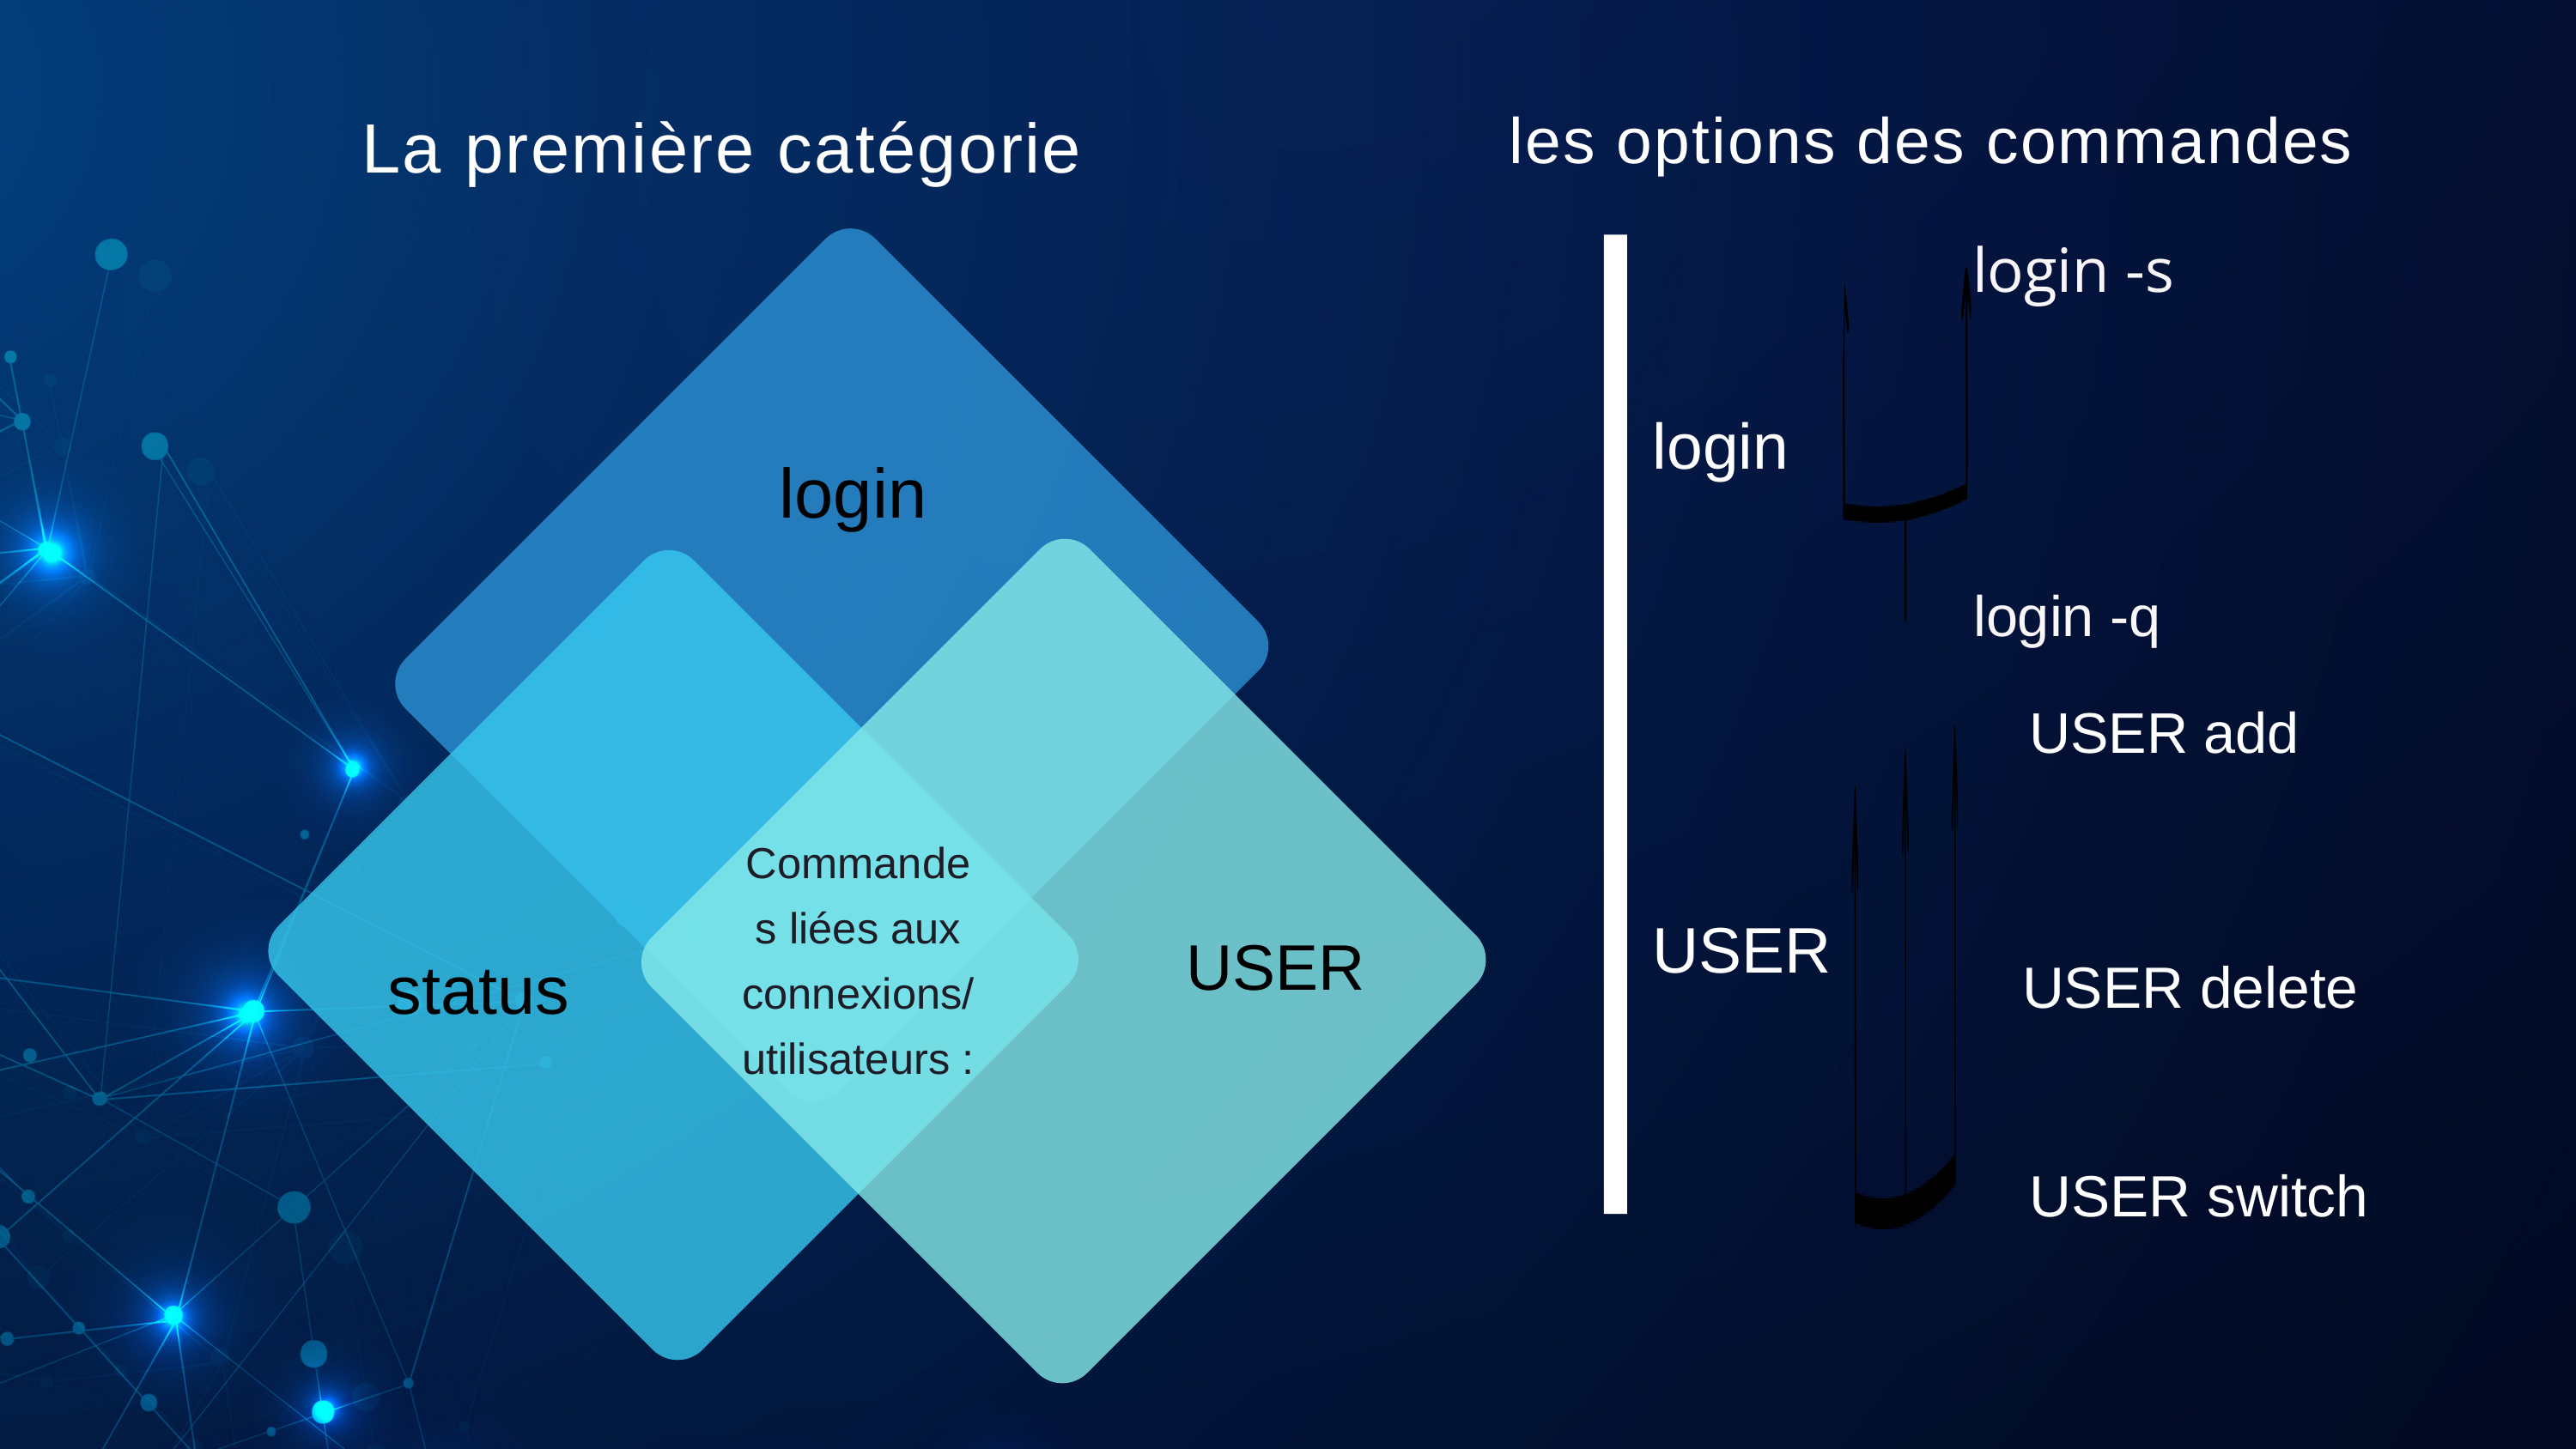

les options des commandes
La première catégorie
login -s

login
login
login -q

USER add
Commandes liées aux connexions/utilisateurs :
USER
USER
status

USER delete
USER switch